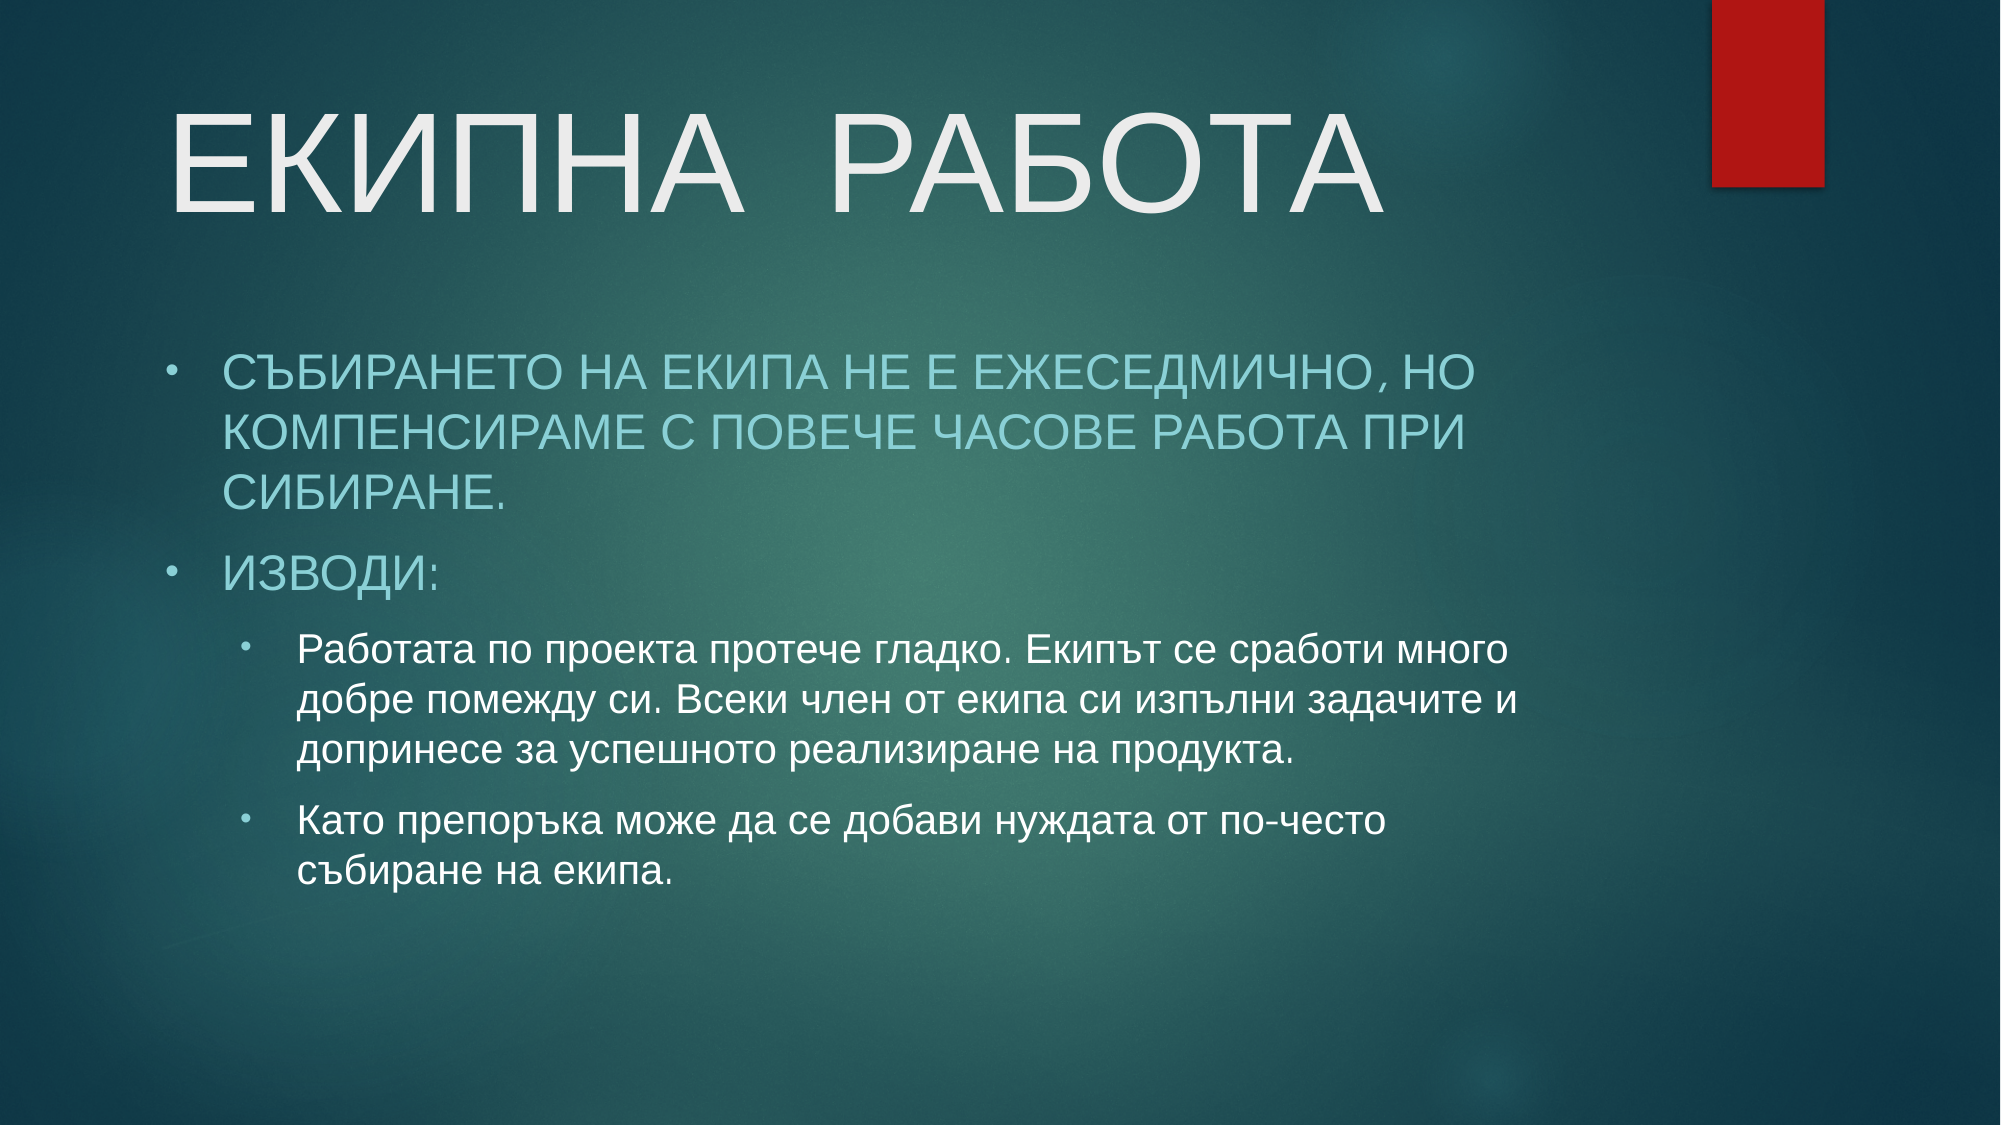

# ЕКИПНА  РАБОТА
Събирането на екипа не е ежеседмично, но компенсираме с повече часове работа при сибиране.
Изводи:
Работата по проекта протече гладко. Екипът се сработи много добре помежду си. Всеки член от екипа си изпълни задачите и допринесе за успешното реализиране на продукта.
Като препоръка може да се добави нуждата от по-често събиране на екипа.